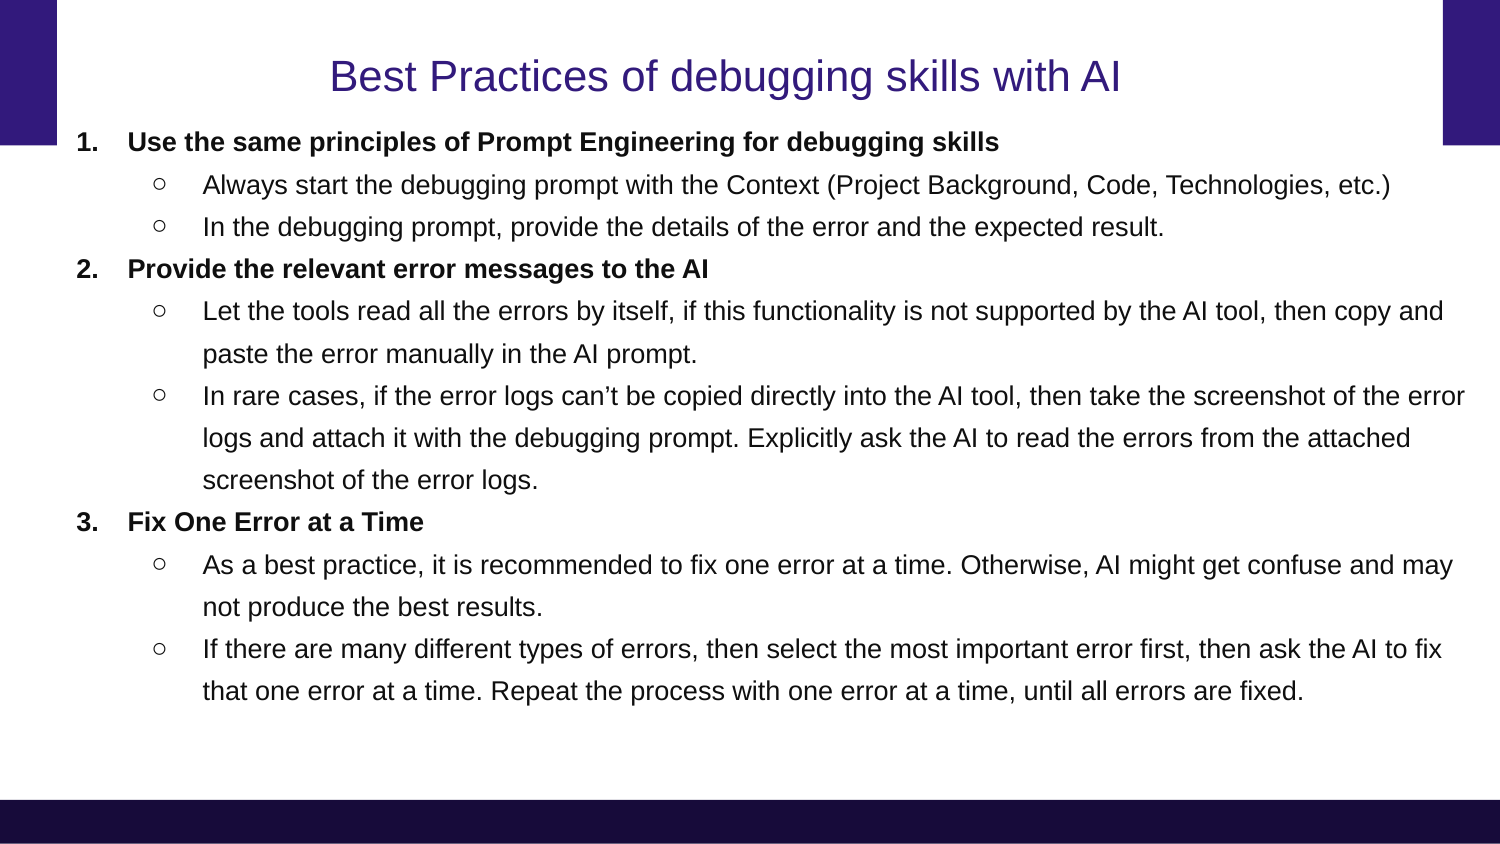

# Best Practices of debugging skills with AI

Use the same principles of Prompt Engineering for debugging skills
Always start the debugging prompt with the Context (Project Background, Code, Technologies, etc.)
In the debugging prompt, provide the details of the error and the expected result.
Provide the relevant error messages to the AI
Let the tools read all the errors by itself, if this functionality is not supported by the AI tool, then copy and paste the error manually in the AI prompt.
In rare cases, if the error logs can’t be copied directly into the AI tool, then take the screenshot of the error logs and attach it with the debugging prompt. Explicitly ask the AI to read the errors from the attached screenshot of the error logs.
Fix One Error at a Time
As a best practice, it is recommended to fix one error at a time. Otherwise, AI might get confuse and may not produce the best results.
If there are many different types of errors, then select the most important error first, then ask the AI to fix that one error at a time. Repeat the process with one error at a time, until all errors are fixed.